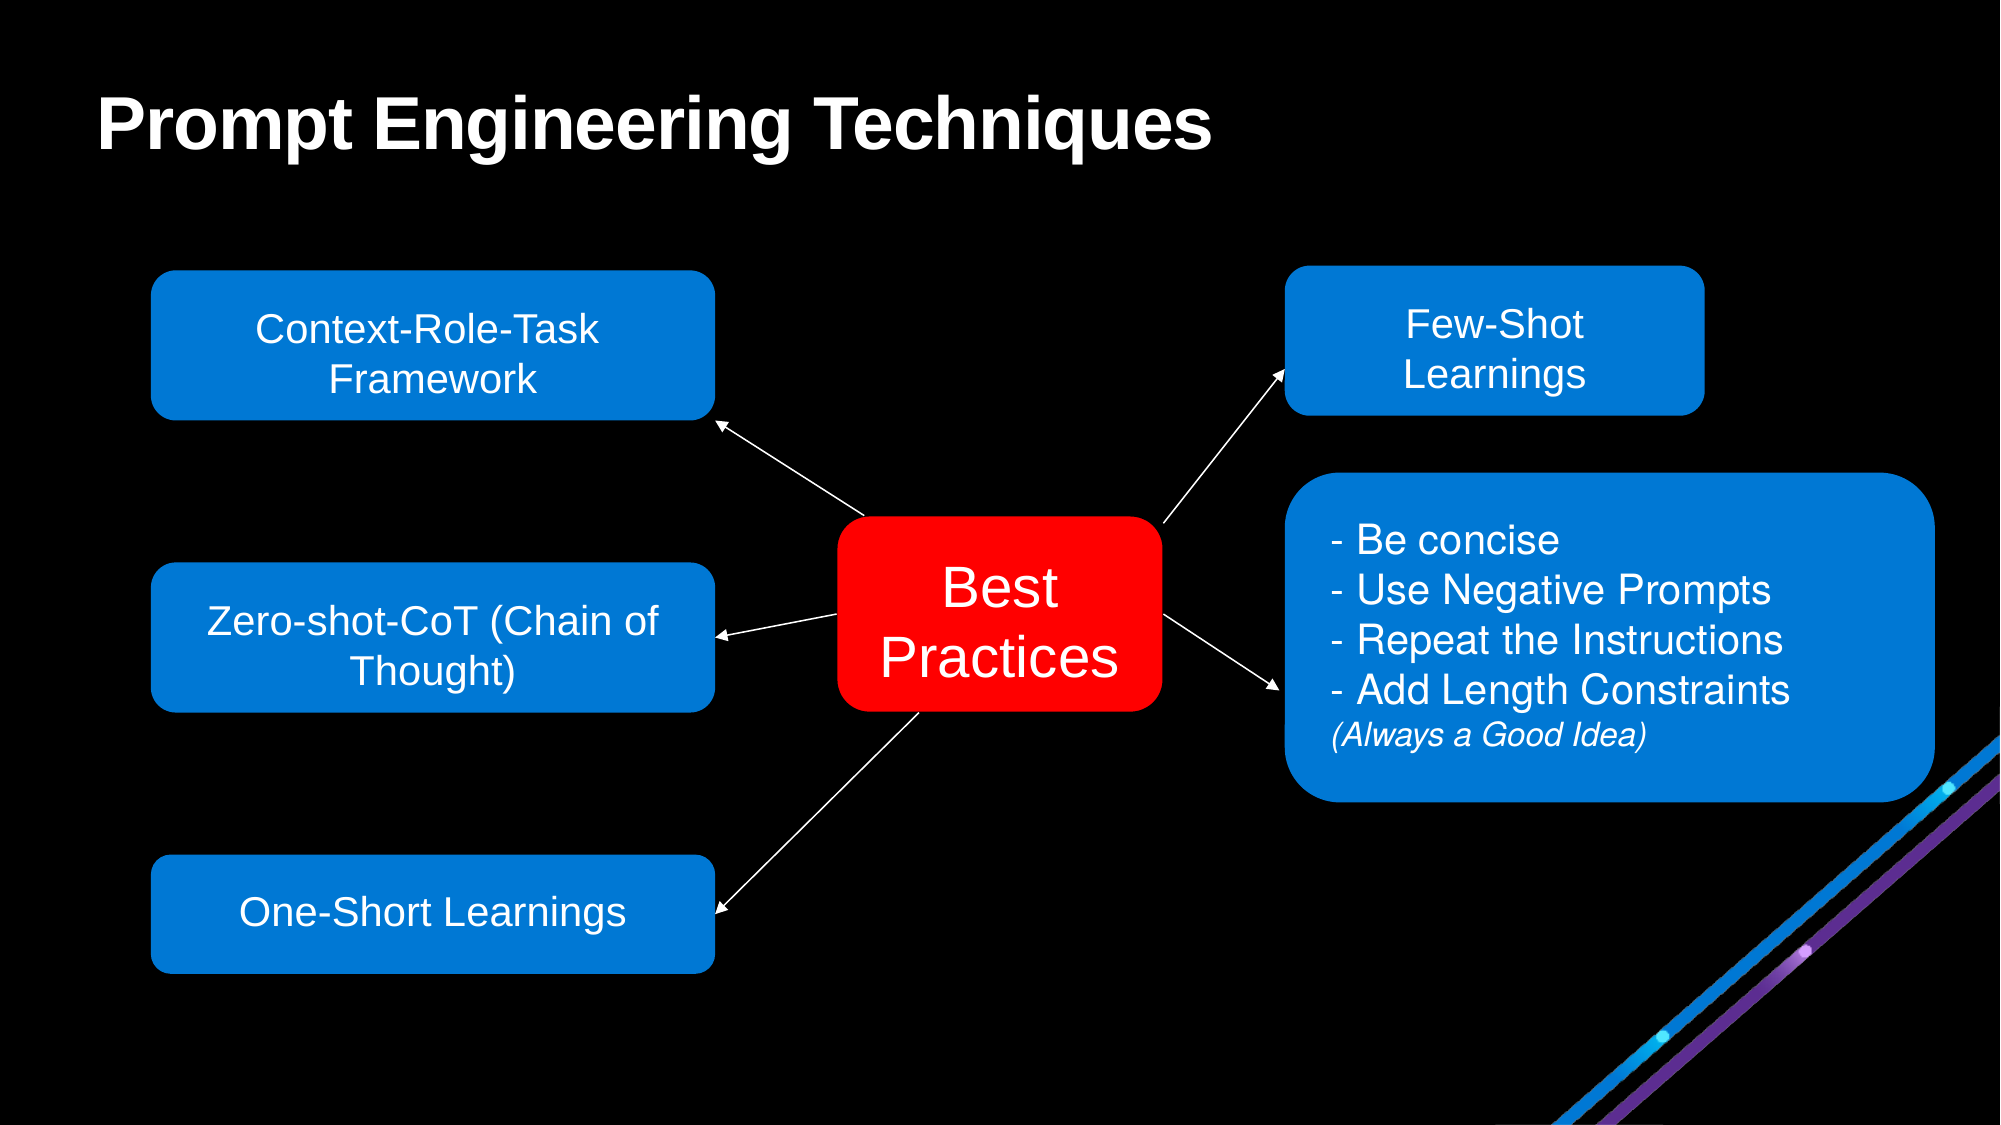

# Prompt Engineering Techniques
Few-Shot Learnings
Context-Role-Task
Framework

- Be concise
- Use Negative Prompts
- Repeat the Instructions
- Add Length Constraints (Always a Good Idea)
Best Practices
Zero-shot-CoT (Chain of Thought)
One-Short Learnings